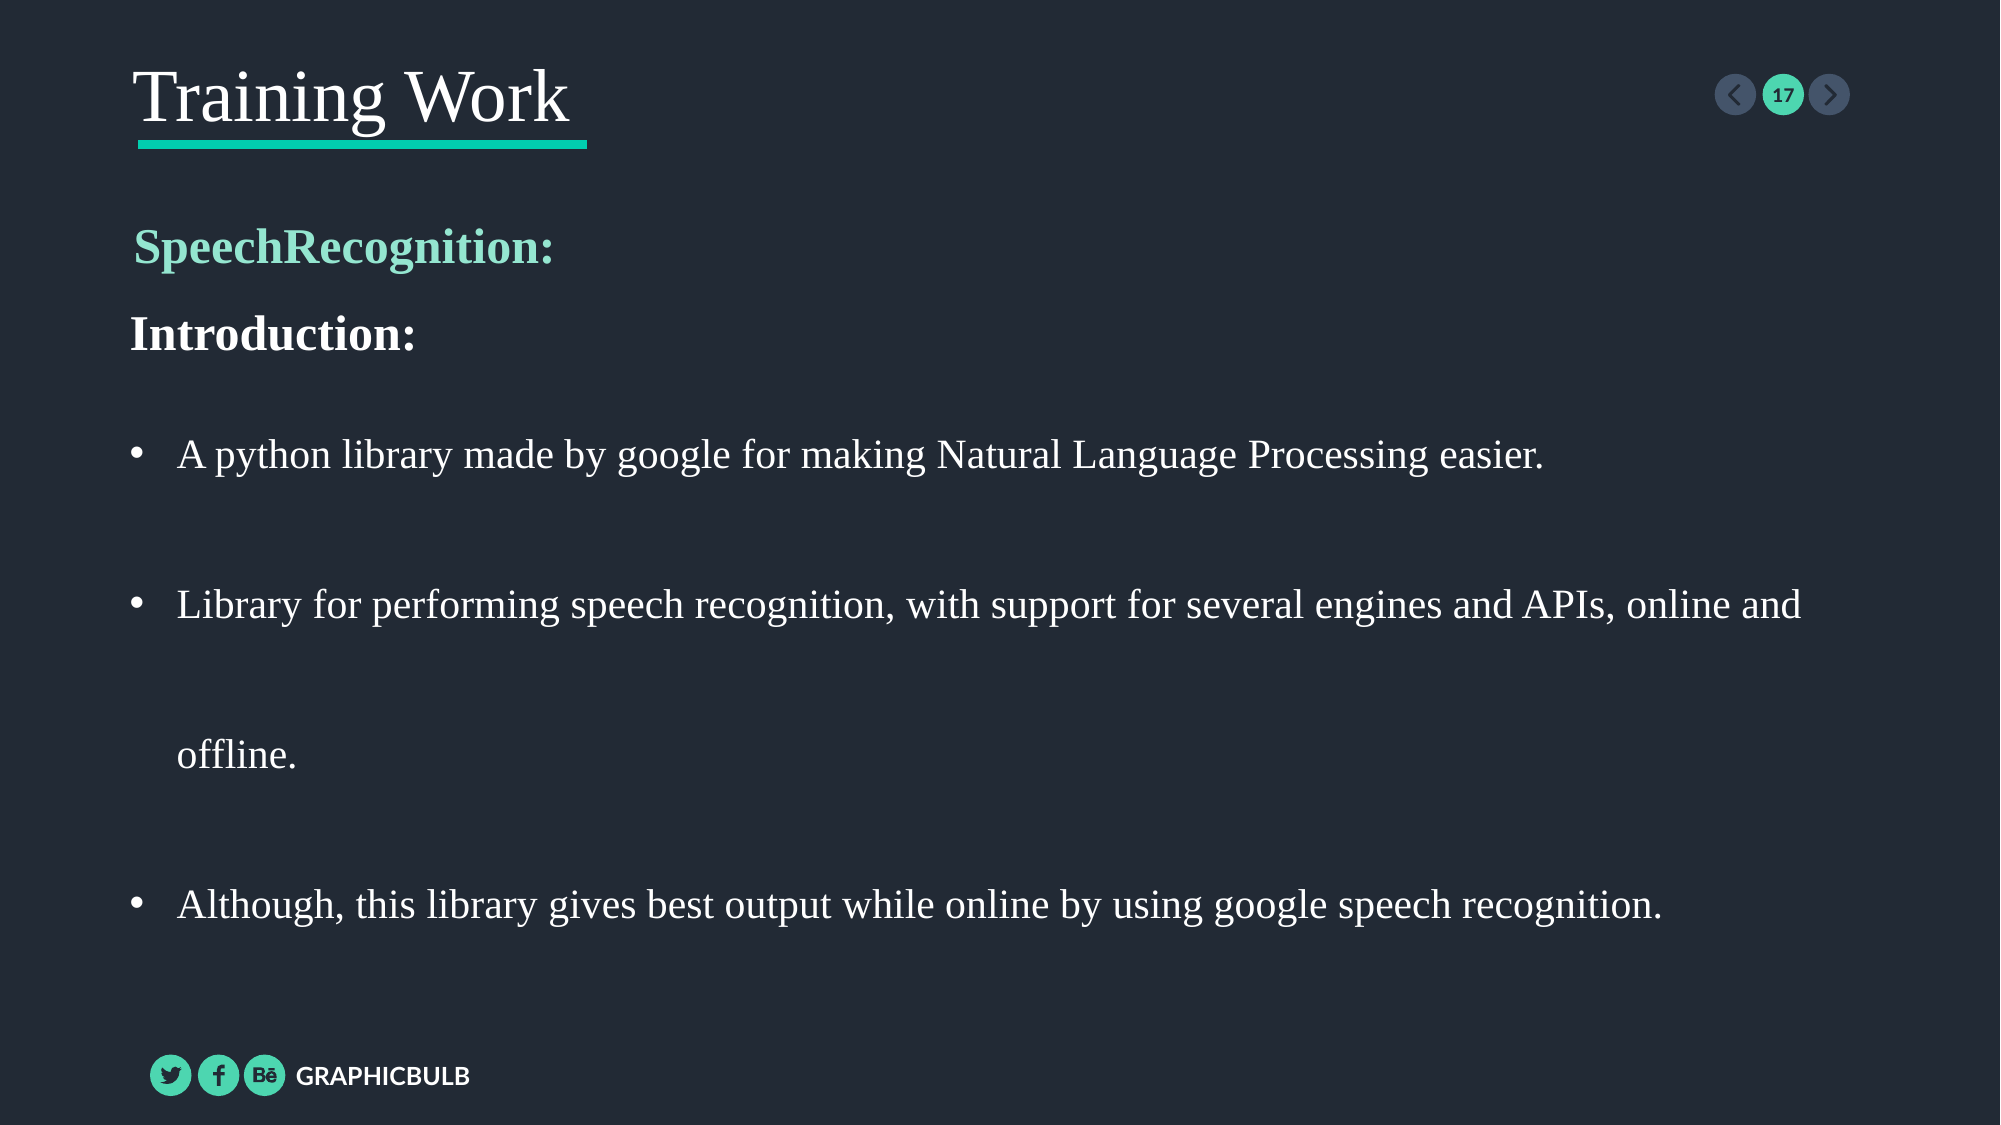

Training Work
SpeechRecognition:
Introduction:
A python library made by google for making Natural Language Processing easier.
Library for performing speech recognition, with support for several engines and APIs, online and offline.
Although, this library gives best output while online by using google speech recognition.